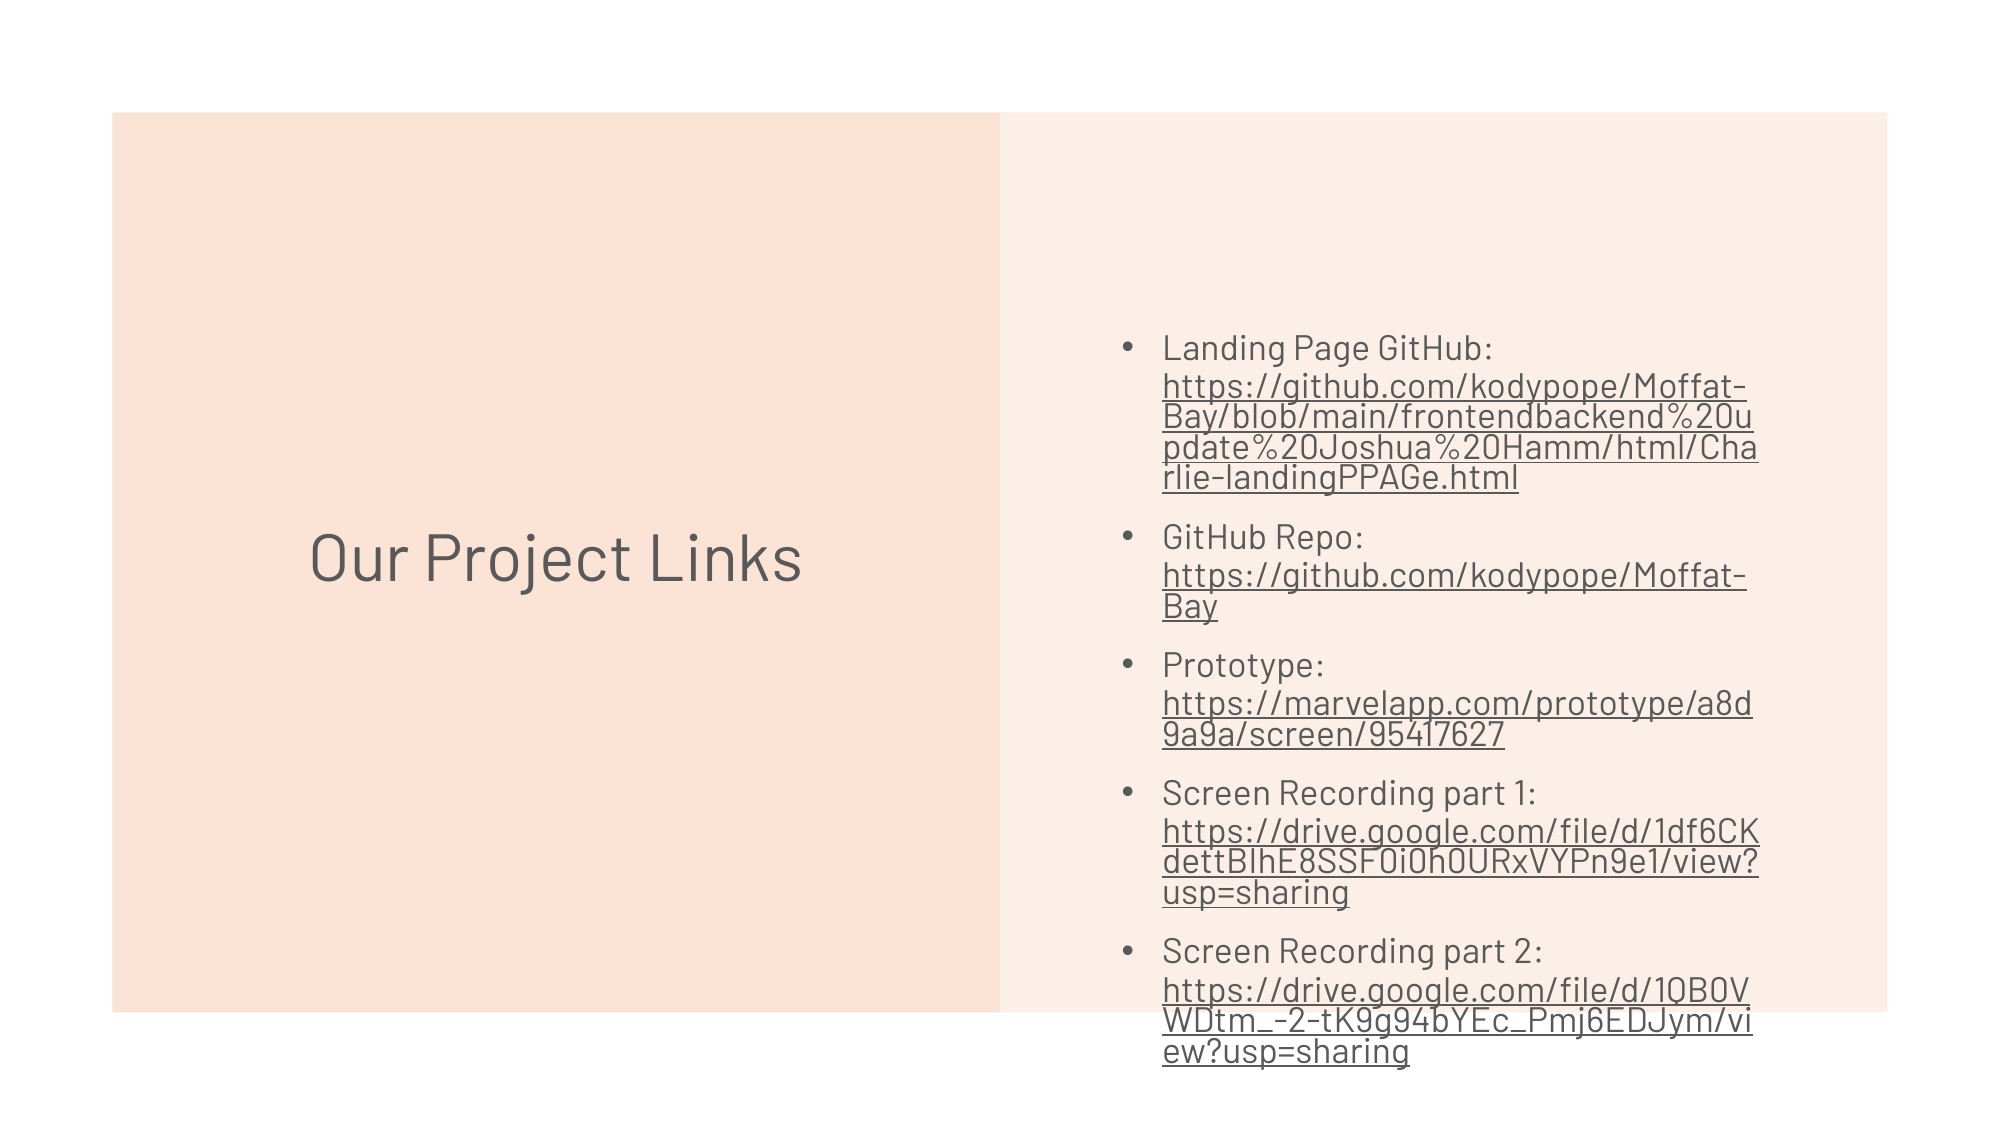

# Our Project Links
Landing Page GitHub: https://github.com/kodypope/Moffat-Bay/blob/main/frontendbackend%20update%20Joshua%20Hamm/html/Charlie-landingPPAGe.html
GitHub Repo: https://github.com/kodypope/Moffat-Bay
Prototype: https://marvelapp.com/prototype/a8d9a9a/screen/95417627
Screen Recording part 1: https://drive.google.com/file/d/1df6CKdettBIhE8SSF0i0h0URxVYPn9e1/view?usp=sharing
Screen Recording part 2: https://drive.google.com/file/d/1QB0VWDtm_-2-tK9g94bYEc_Pmj6EDJym/view?usp=sharing